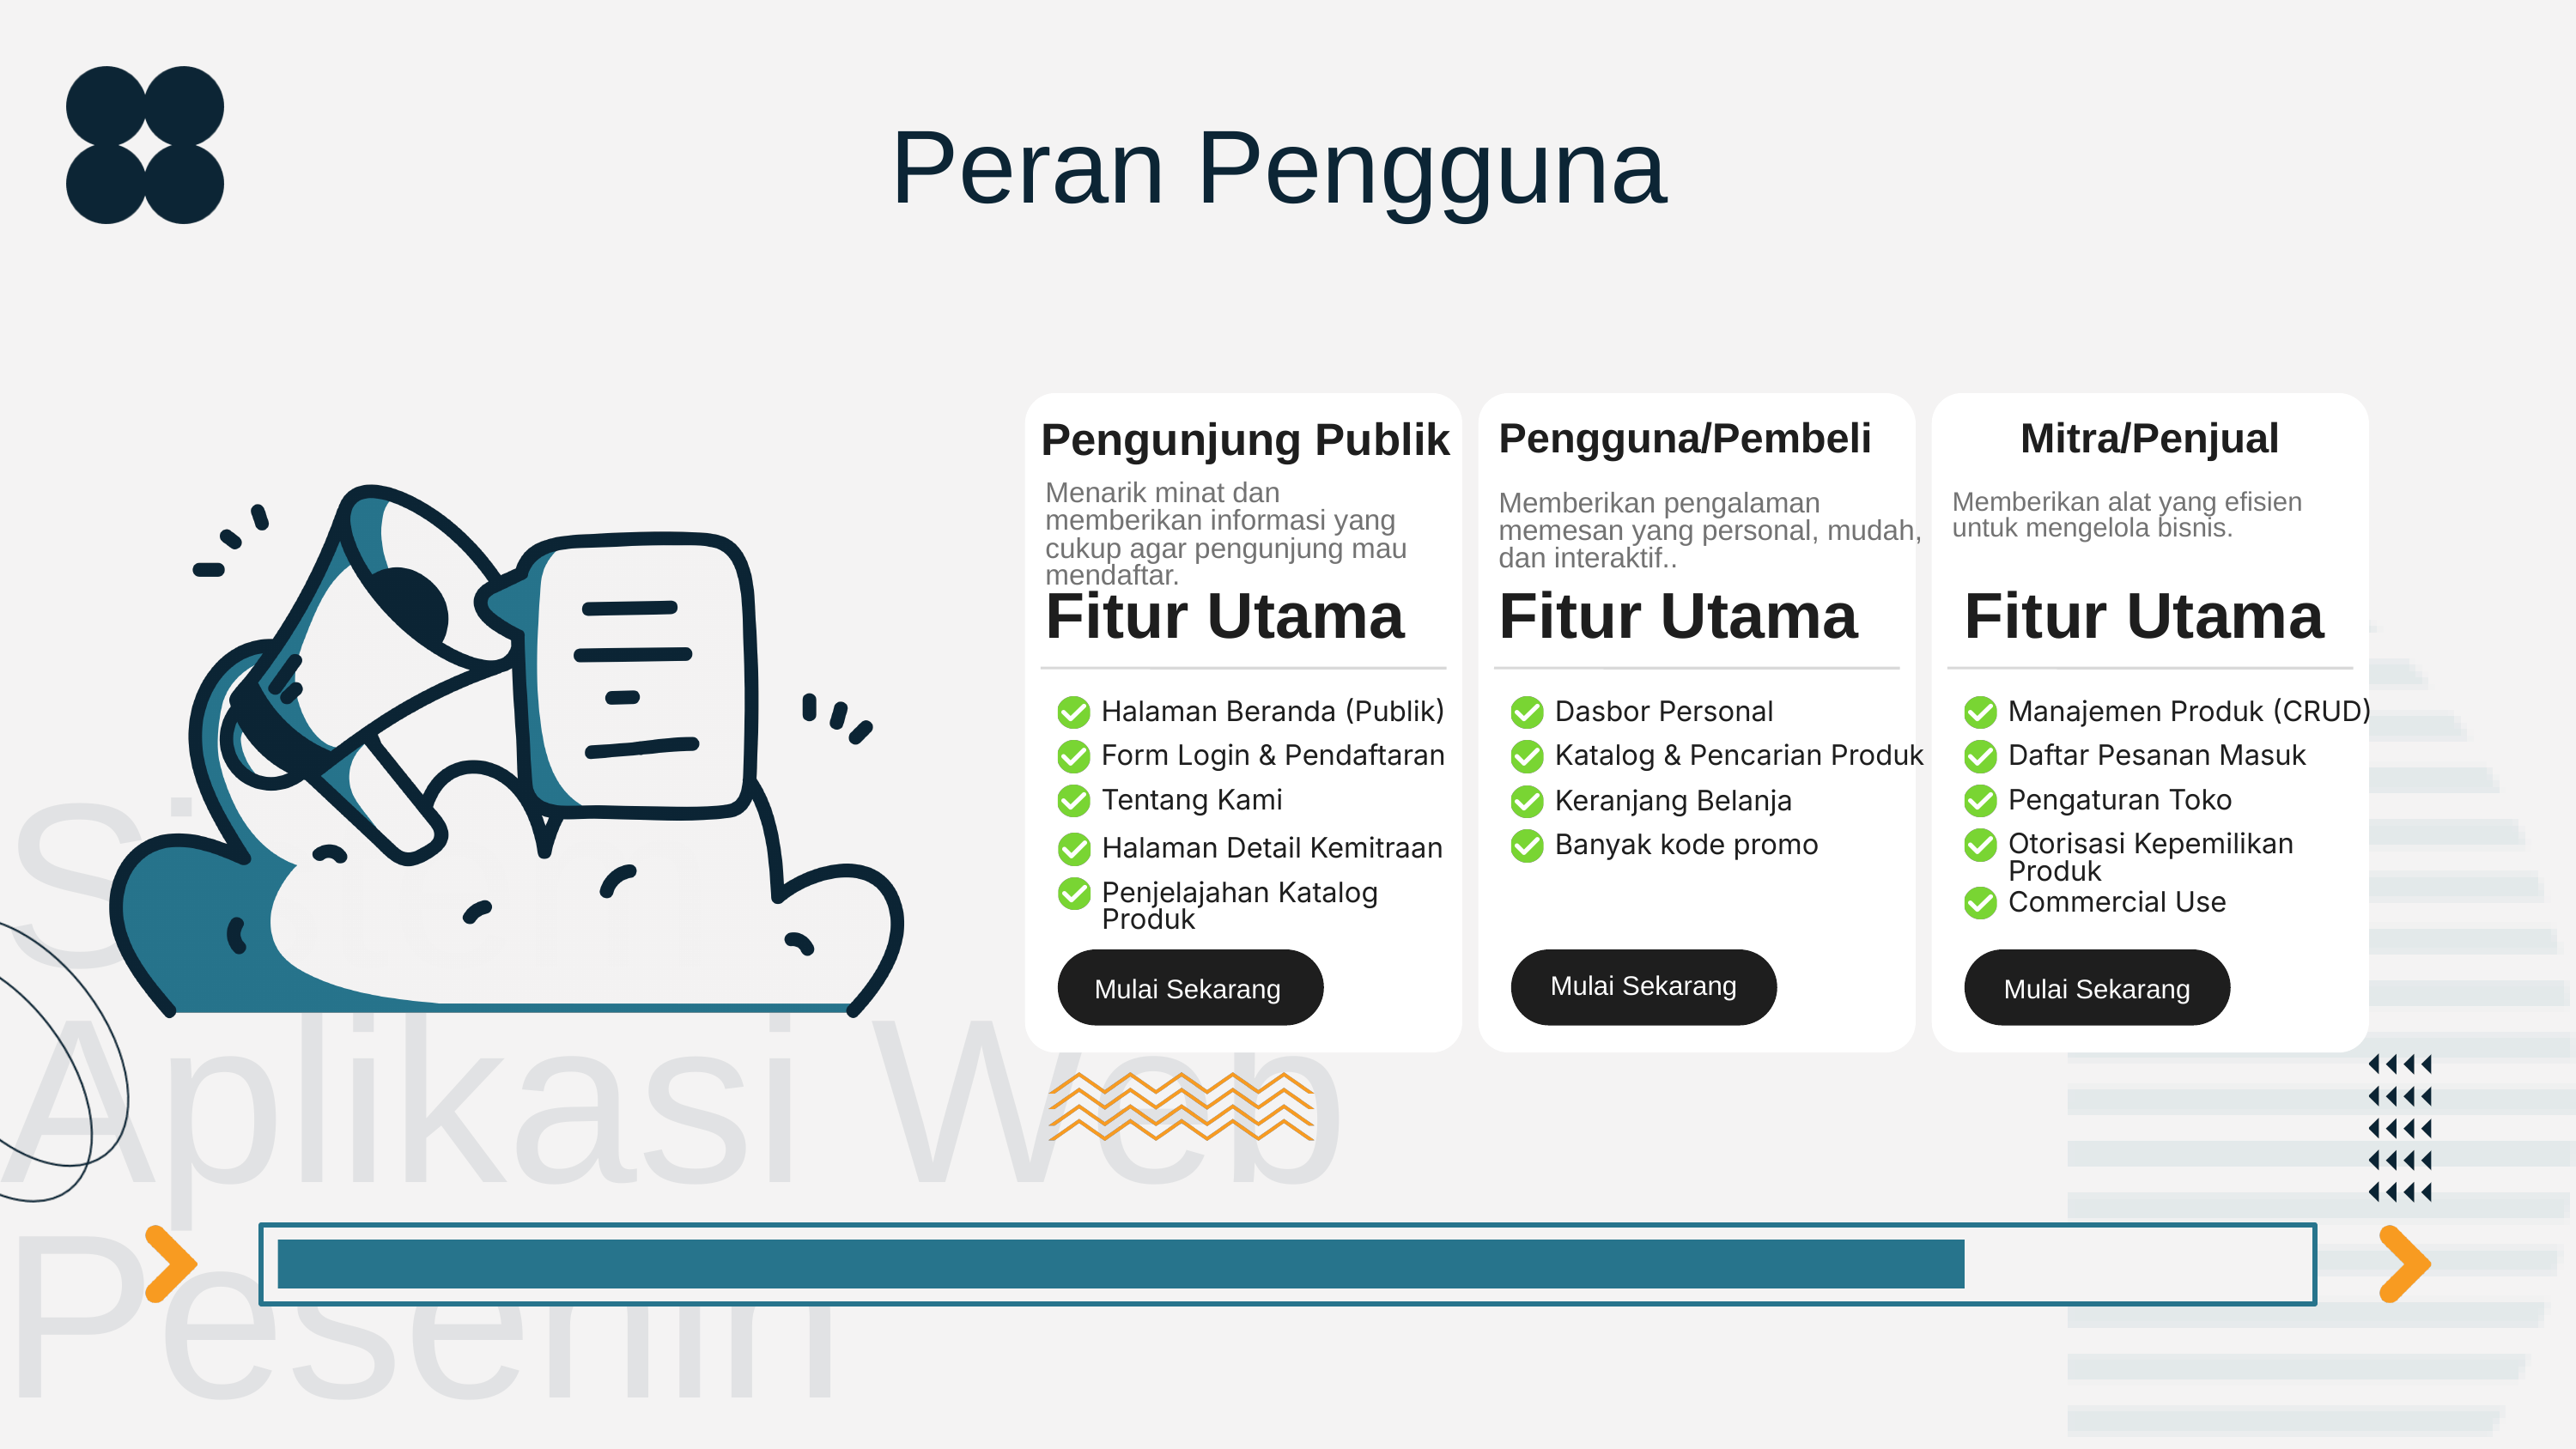

Peran Pengguna

Pengunjung Publik
Pengguna/Pembeli
Mitra/Penjual

Menarik minat dan memberikan informasi yang cukup agar pengunjung mau mendaftar.
Memberikan pengalaman memesan yang personal, mudah, dan interaktif..
Memberikan alat yang efisien untuk mengelola bisnis.

Fitur Utama
Fitur Utama
Fitur Utama

Halaman Beranda (Publik)
Dasbor Personal
Manajemen Produk (CRUD)

Form Login & Pendaftaran
Katalog & Pencarian Produk
Daftar Pesanan Masuk

Tentang Kami
Pengaturan Toko
Keranjang Belanja
Sistem Aplikasi Web Pesenin

Otorisasi Kepemilikan Produk

Banyak kode promo
Halaman Detail Kemitraan

Mulai Sekarang
Penjelajahan Katalog Produk

Mulai Sekarang

Mulai Sekarang

Commercial Use